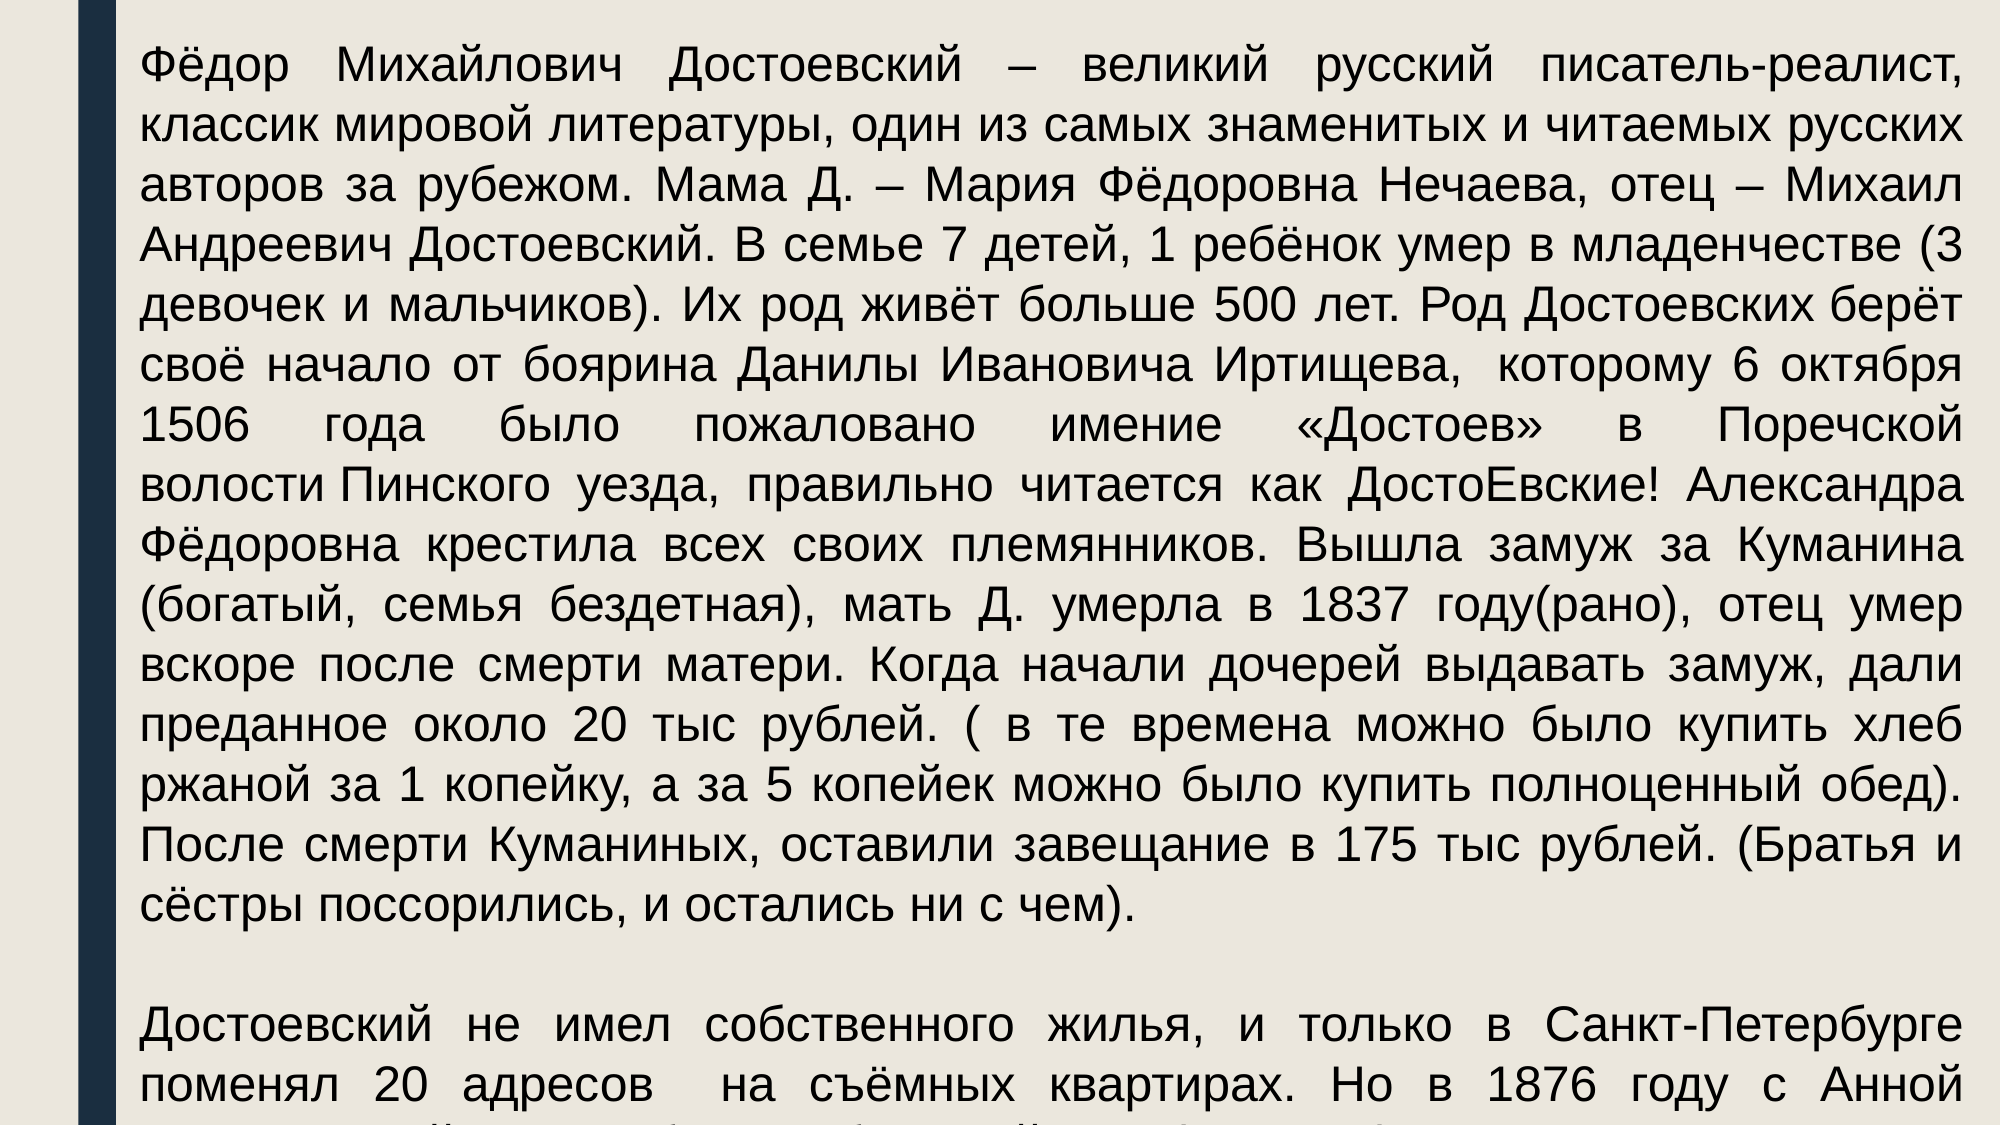

Фёдор Михайлович Достоевский – великий русский писатель-реалист, классик мировой литературы, один из самых знаменитых и читаемых русских авторов за рубежом. Мама Д. – Мария Фёдоровна Нечаева, отец – Михаил Андреевич Достоевский. В семье 7 детей, 1 ребёнок умер в младенчестве (3 девочек и мальчиков). Их род живёт больше 500 лет. Род Достоевских берёт своё начало от боярина Данилы Ивановича Иртищева,  которому 6 октября 1506 года было пожаловано имение «Достоев» в Поречской волости Пинского уезда, правильно читается как ДостоЕвские! Александра Фёдоровна крестила всех своих племянников. Вышла замуж за Куманина (богатый, семья бездетная), мать Д. умерла в 1837 году(рано), отец умер вскоре после смерти матери. Когда начали дочерей выдавать замуж, дали преданное около 20 тыс рублей. ( в те времена можно было купить хлеб ржаной за 1 копейку, а за 5 копейек можно было купить полноценный обед). После смерти Куманиных, оставили завещание в 175 тыс рублей. (Братья и сёстры поссорились, и остались ни с чем).

Достоевский не имел собственного жилья, и только в Санкт-Петербурге поменял 20 адресов  на съёмных квартирах. Но в 1876 году с Анной Григорьевной Д. приобрёл небольшой дом (лечился).   Д. уроженец Москвы. Высшая форма человеческого существование? ( Сострадание) . В каждой комнате есть икона. Д. открыл в творчестве принцип истребление “тайны человека открыть, или человека в человеке найти”. Как сам Д. говорит “На чей взгляд и как посмотреть ”